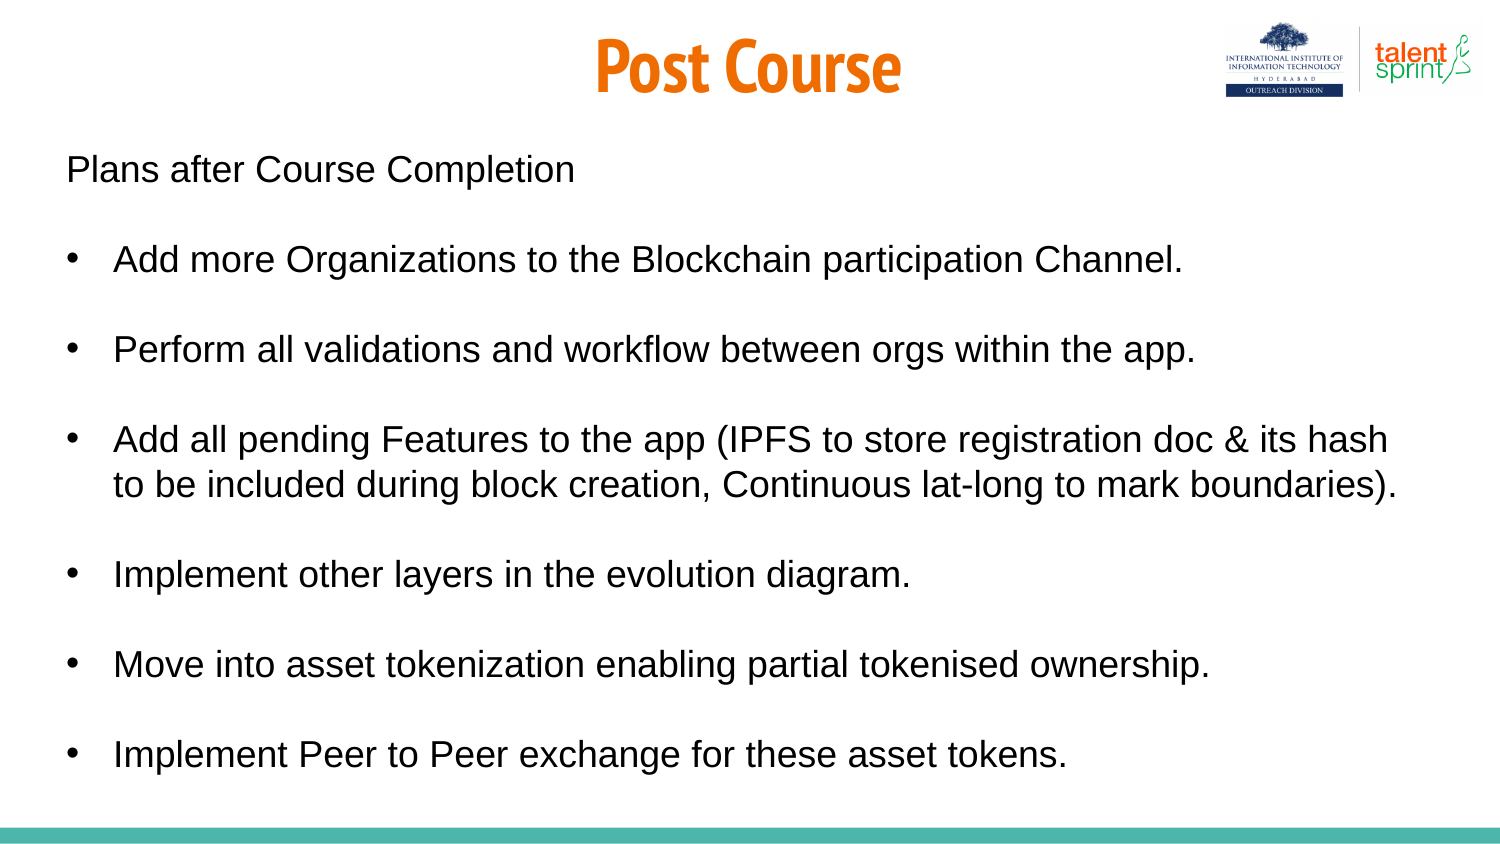

# Post Course
Plans after Course Completion

Add more Organizations to the Blockchain participation Channel.

Perform all validations and workflow between orgs within the app.

Add all pending Features to the app (IPFS to store registration doc & its hash to be included during block creation, Continuous lat-long to mark boundaries).

Implement other layers in the evolution diagram.

Move into asset tokenization enabling partial tokenised ownership.

Implement Peer to Peer exchange for these asset tokens.